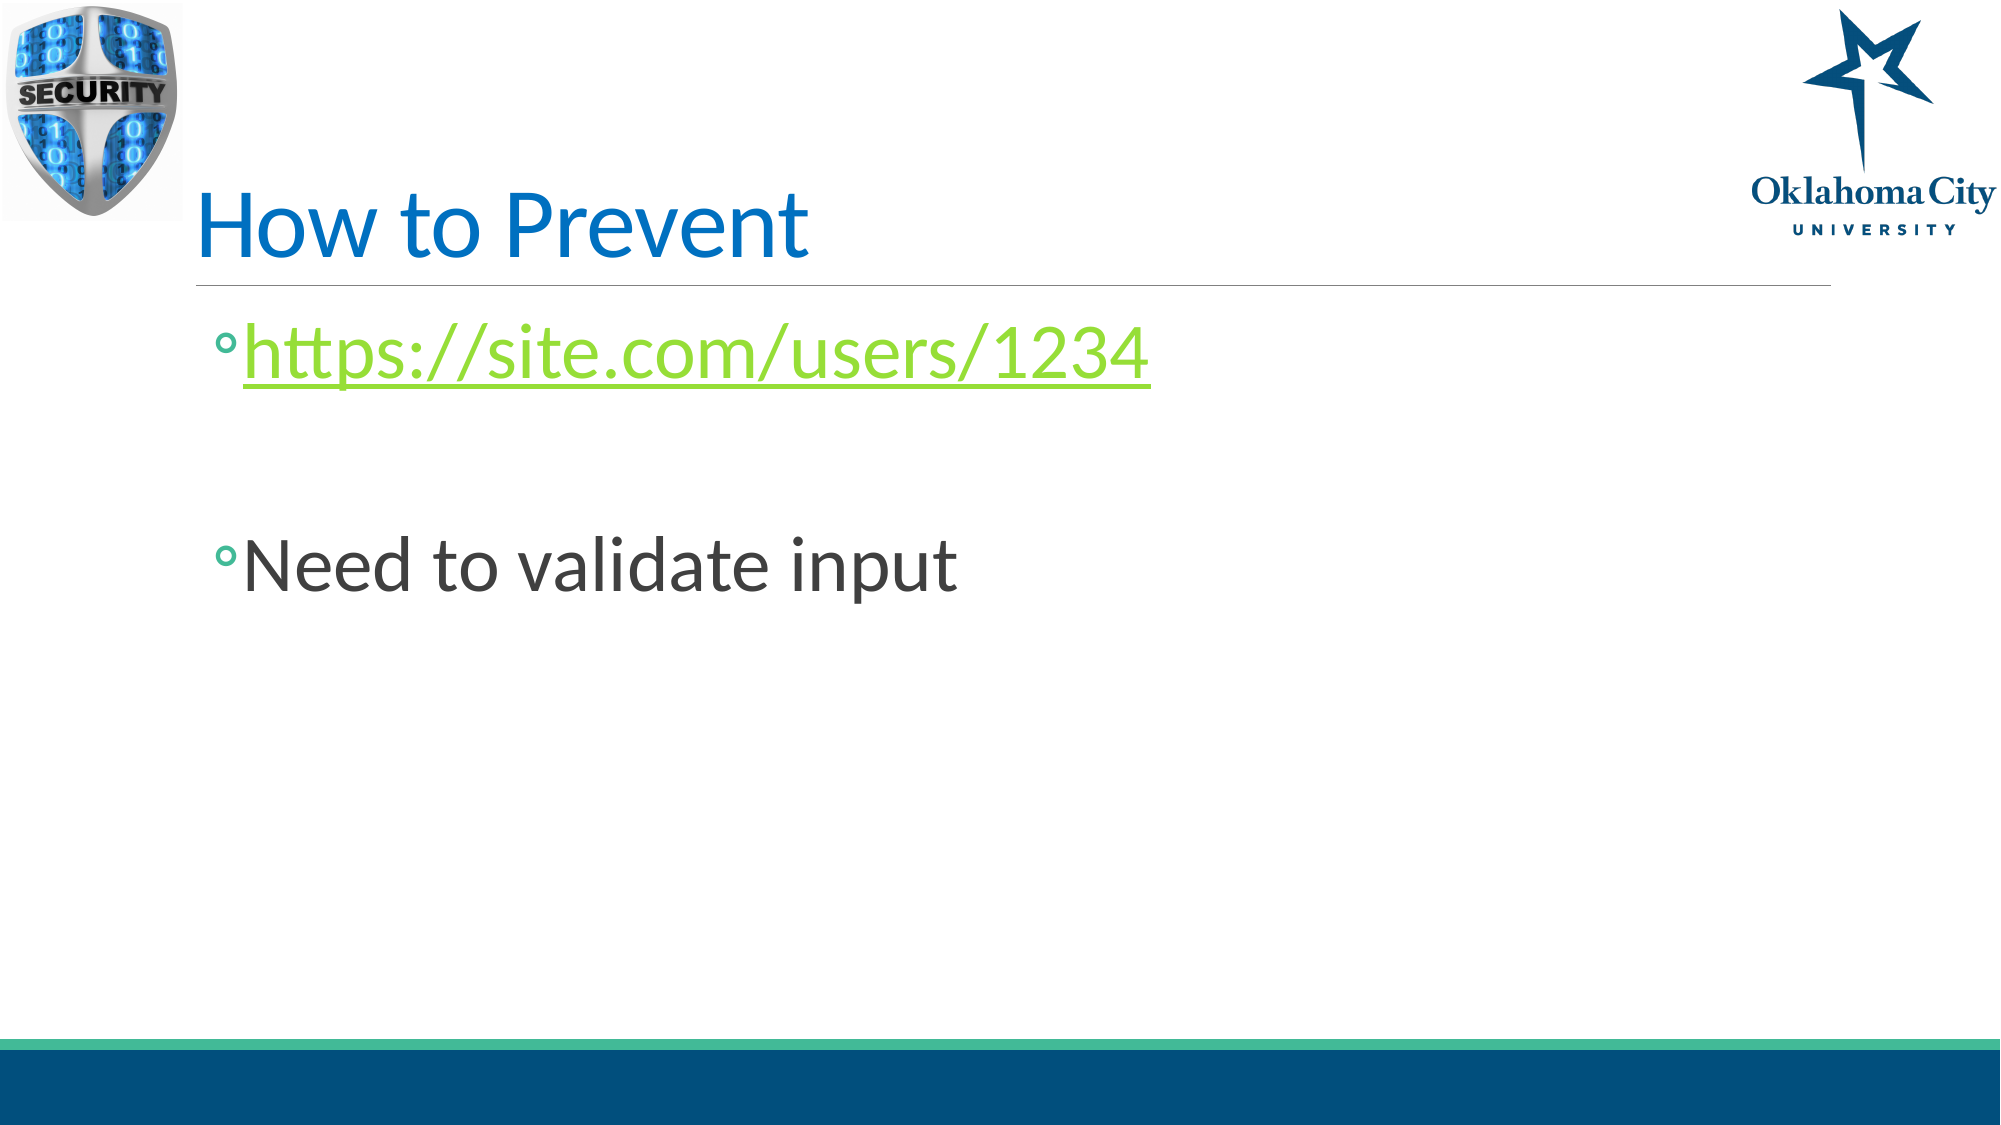

# How to Prevent
https://site.com/users/1234

Need to validate input